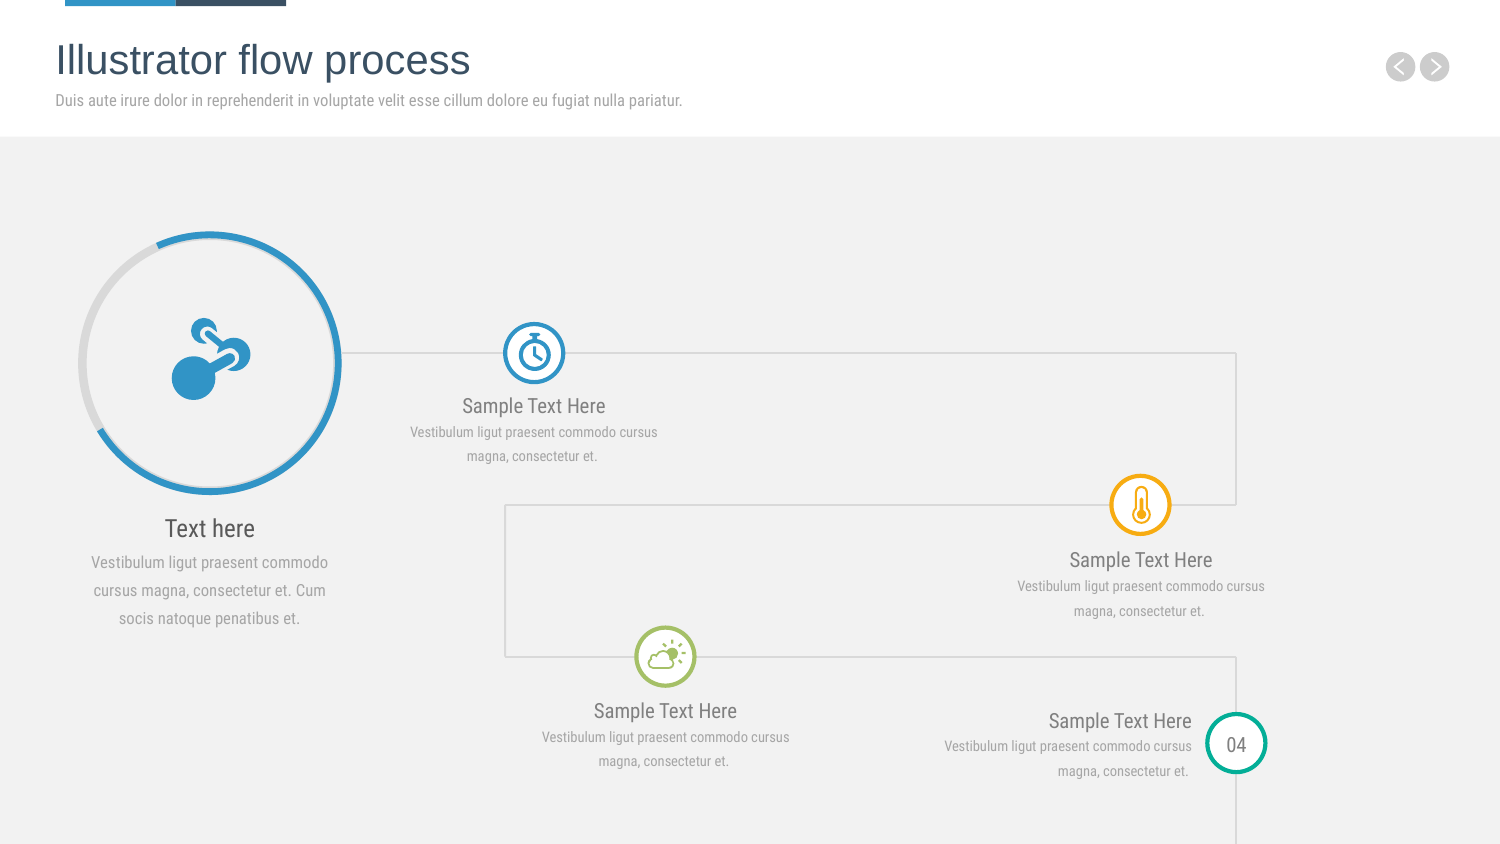

# Illustrator flow process
Duis aute irure dolor in reprehenderit in voluptate velit esse cillum dolore eu fugiat nulla pariatur.

Sample Text Here
Vestibulum ligut praesent commodo cursus magna, consectetur et.

Text here

Sample Text Here
Vestibulum ligut praesent commodo cursus magna, consectetur et. Cum socis natoque penatibus et.
Vestibulum ligut praesent commodo cursus magna, consectetur et.

Sample Text Here
Sample Text Here
Vestibulum ligut praesent commodo cursus magna, consectetur et.

04
Vestibulum ligut praesent commodo cursus magna, consectetur et.